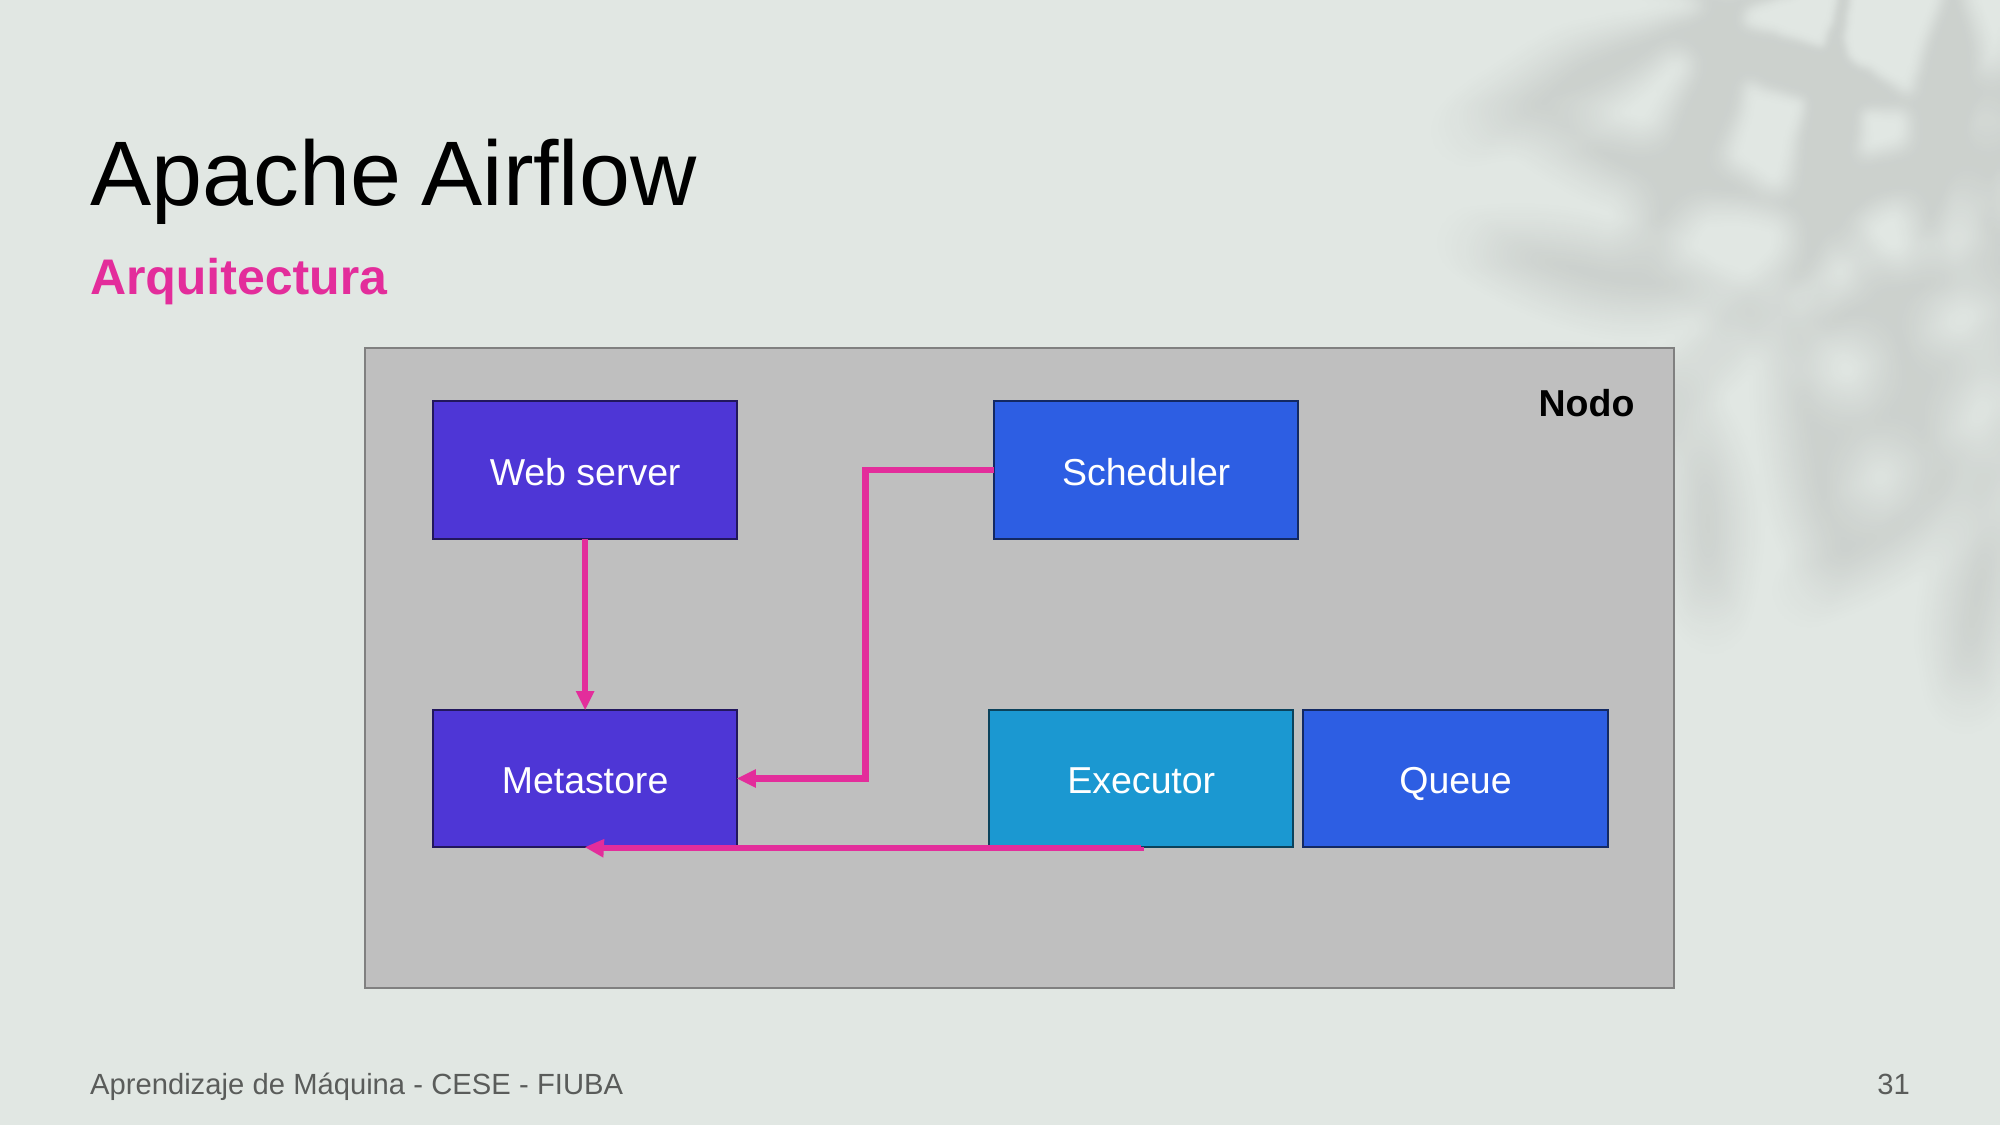

# Apache Airflow
Arquitectura

Nodo
Web server
Scheduler
Metastore
Executor
Queue
Aprendizaje de Máquina - CESE - FIUBA
31